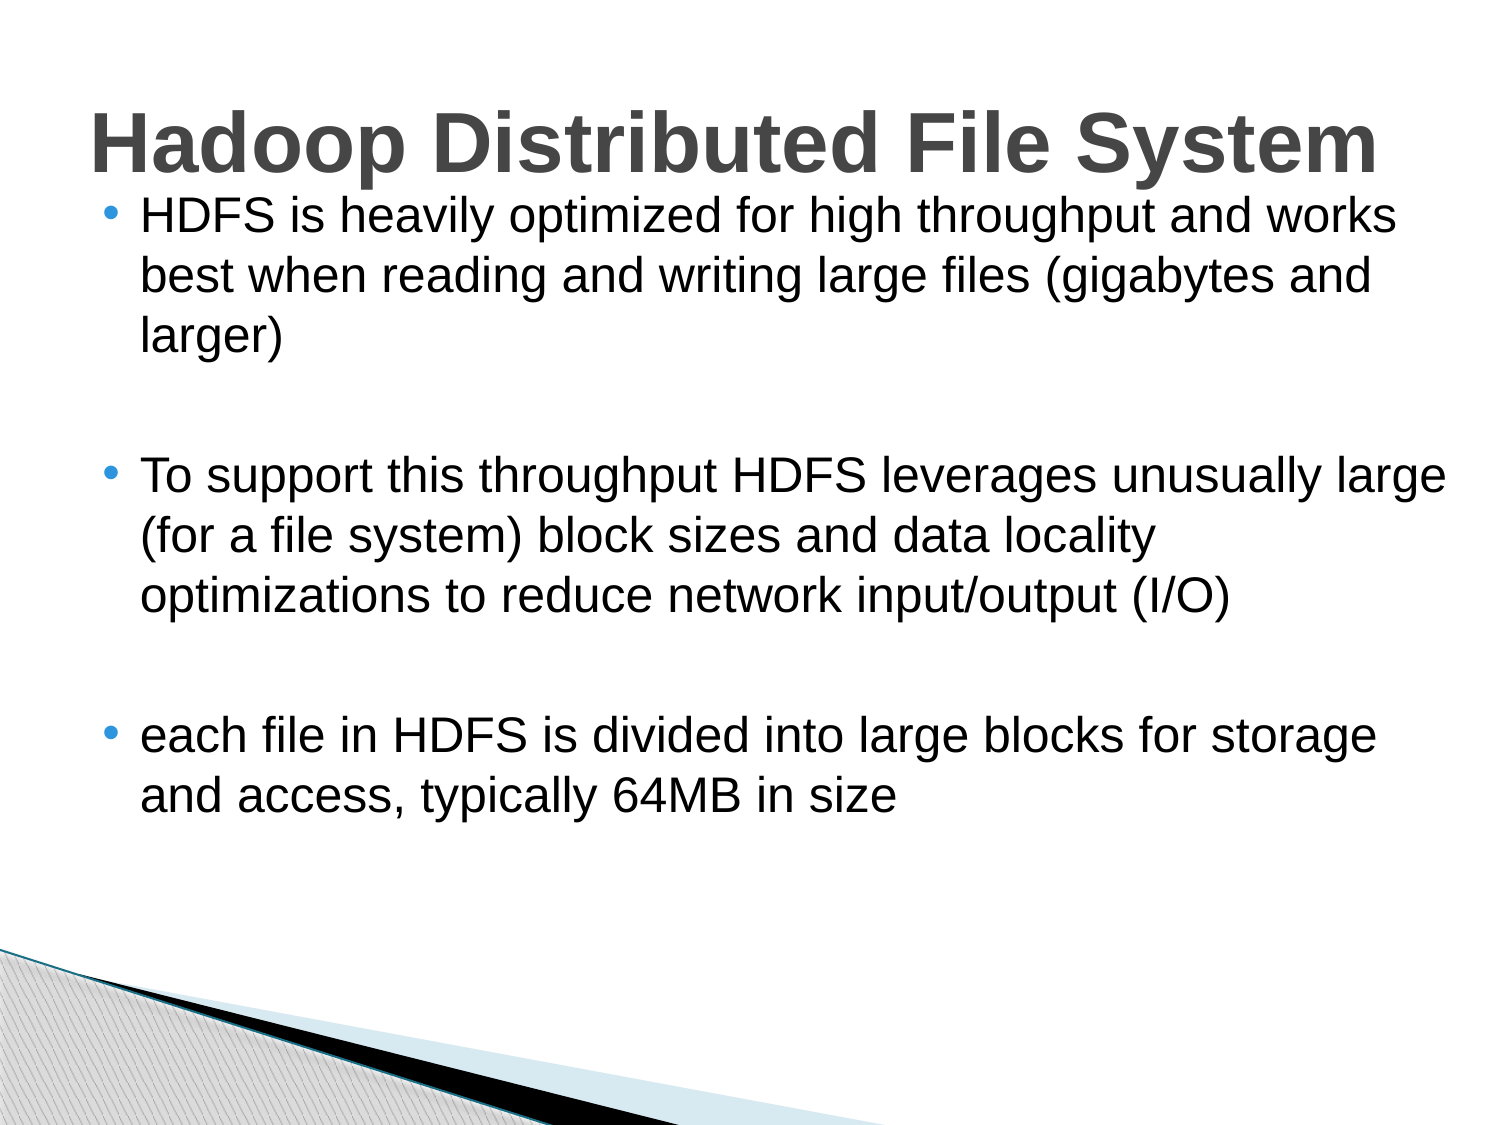

# Hadoop Distributed File System
HDFS is heavily optimized for high throughput and works best when reading and writing large files (gigabytes and larger)

To support this throughput HDFS leverages unusually large (for a file system) block sizes and data locality optimizations to reduce network input/output (I/O)

each ﬁle in HDFS is divided into large blocks for storage and access, typically 64MB in size